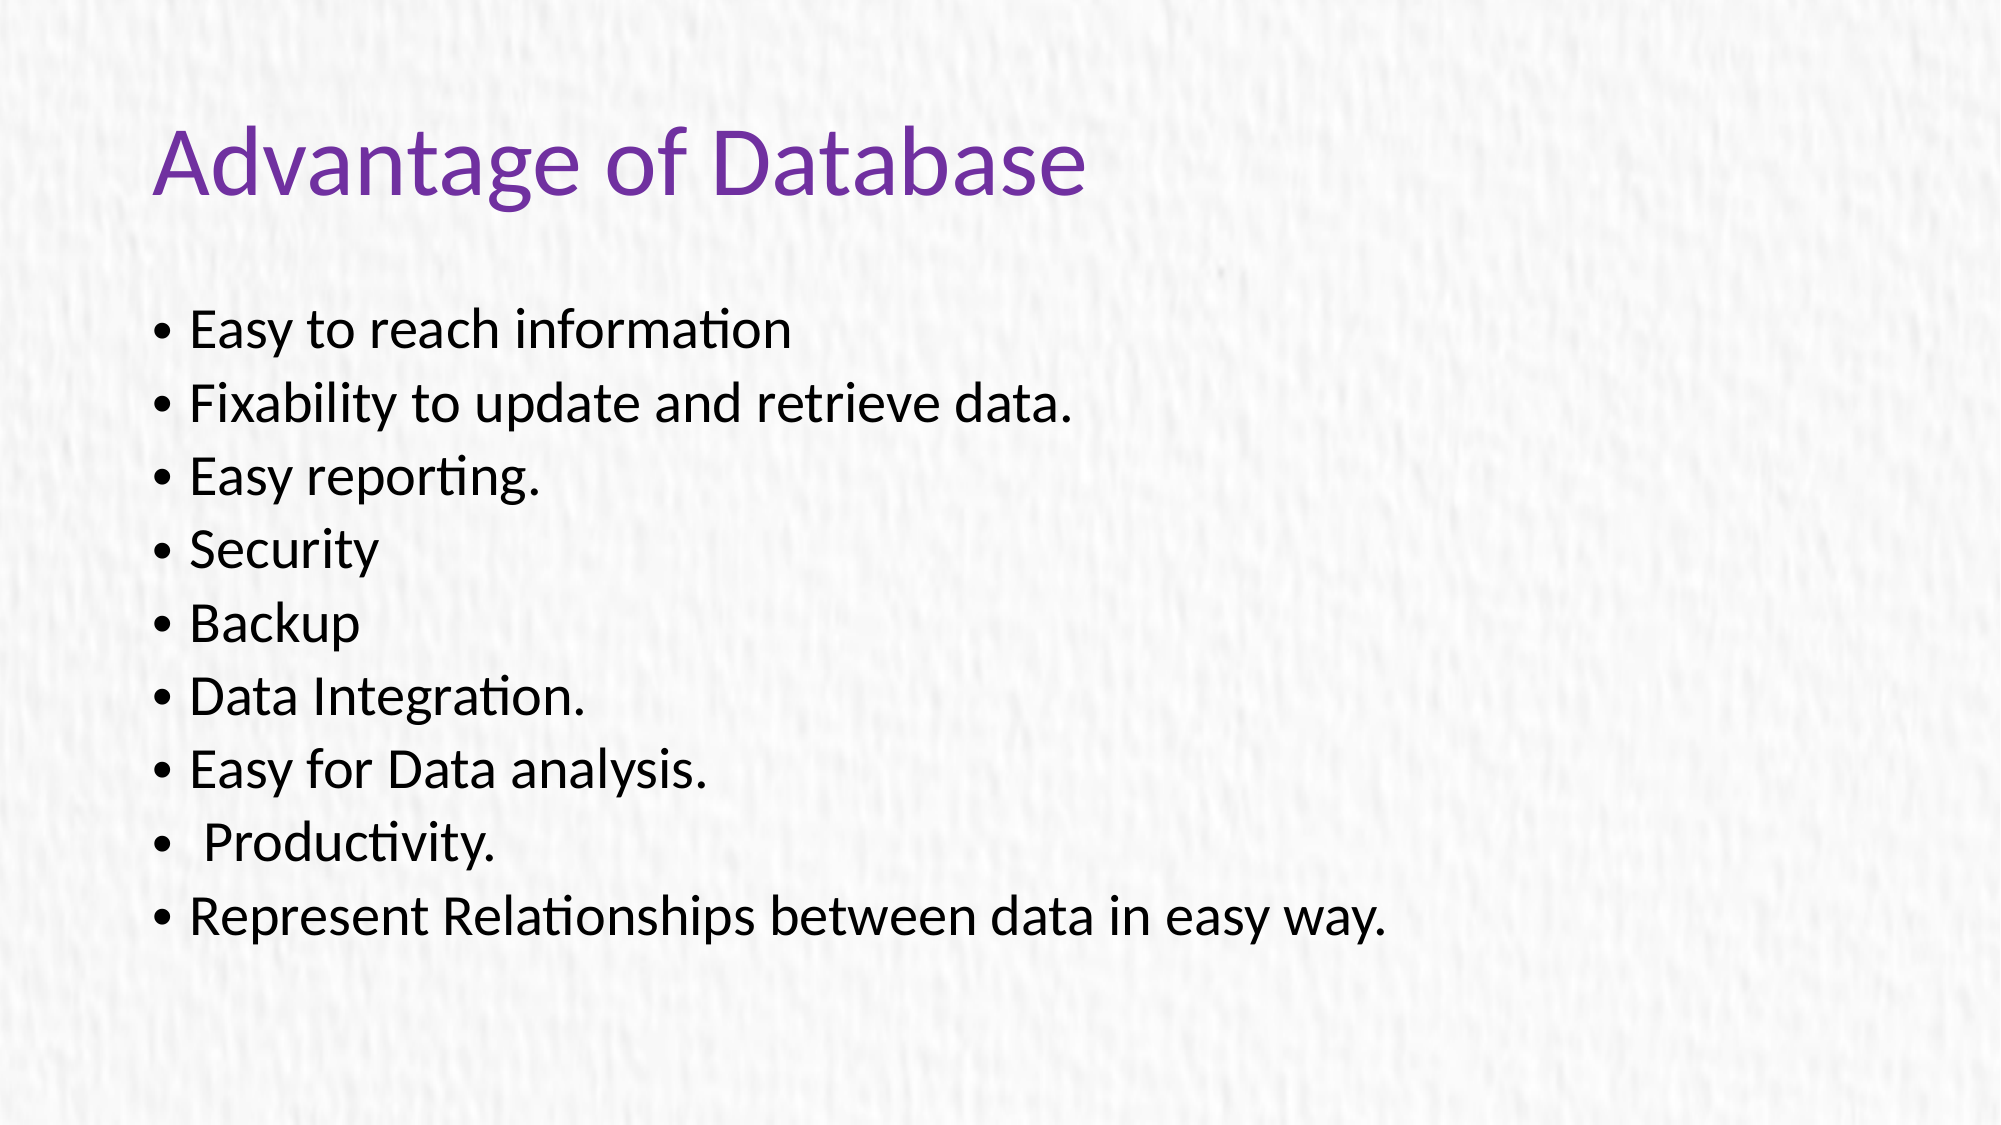

# Advantage of Database
Easy to reach information
Fixability to update and retrieve data.
Easy reporting.
Security
Backup
Data Integration.
Easy for Data analysis.
 Productivity.
Represent Relationships between data in easy way.